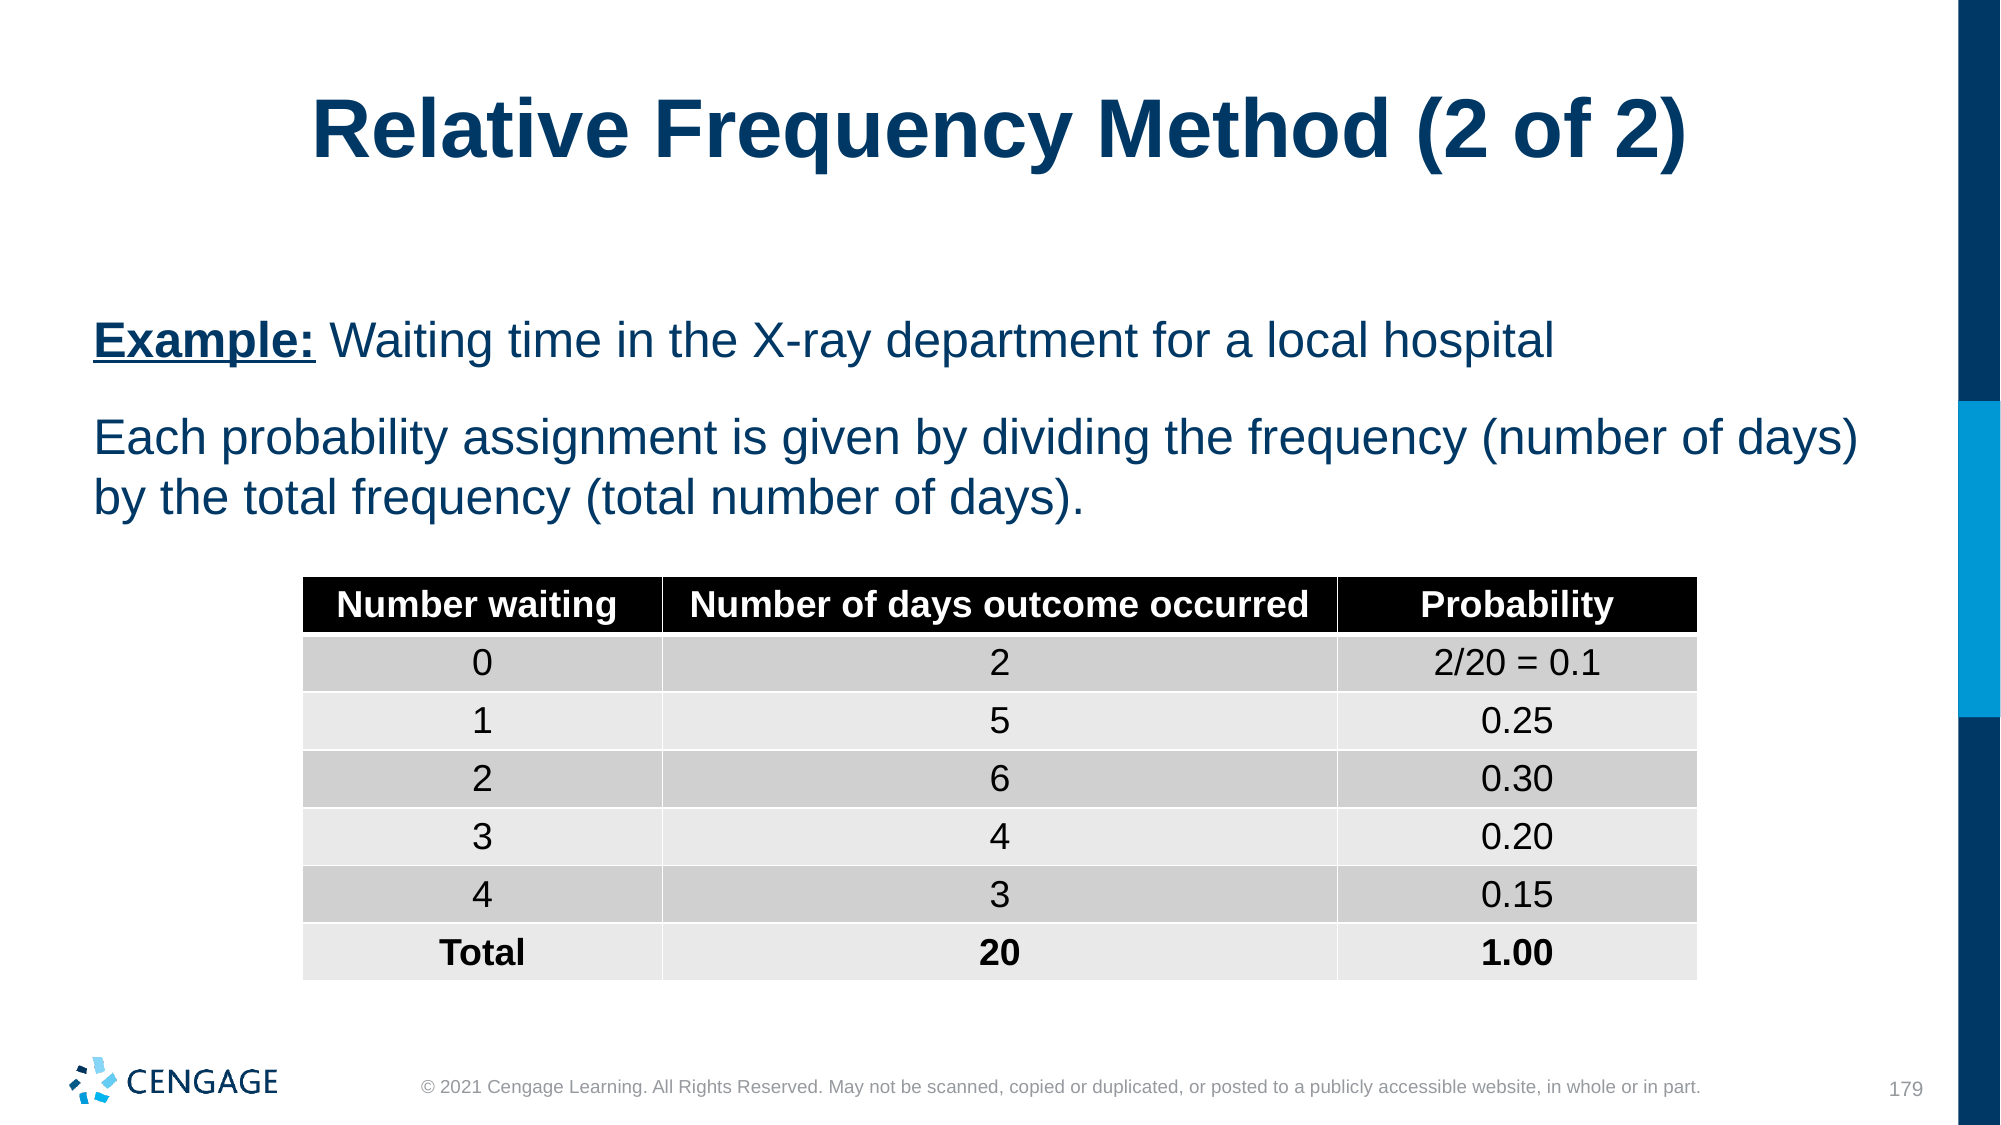

# Relative Frequency Method (2 of 2)
Example: Waiting time in the X-ray department for a local hospital
Each probability assignment is given by dividing the frequency (number of days) by the total frequency (total number of days).

| Number waiting | Number of days outcome occurred | Probability |
| --- | --- | --- |
| 0 | 2 | 2/20 = 0.1 |
| 1 | 5 | 0.25 |
| 2 | 6 | 0.30 |
| 3 | 4 | 0.20 |
| 4 | 3 | 0.15 |
| Total | 20 | 1.00 |